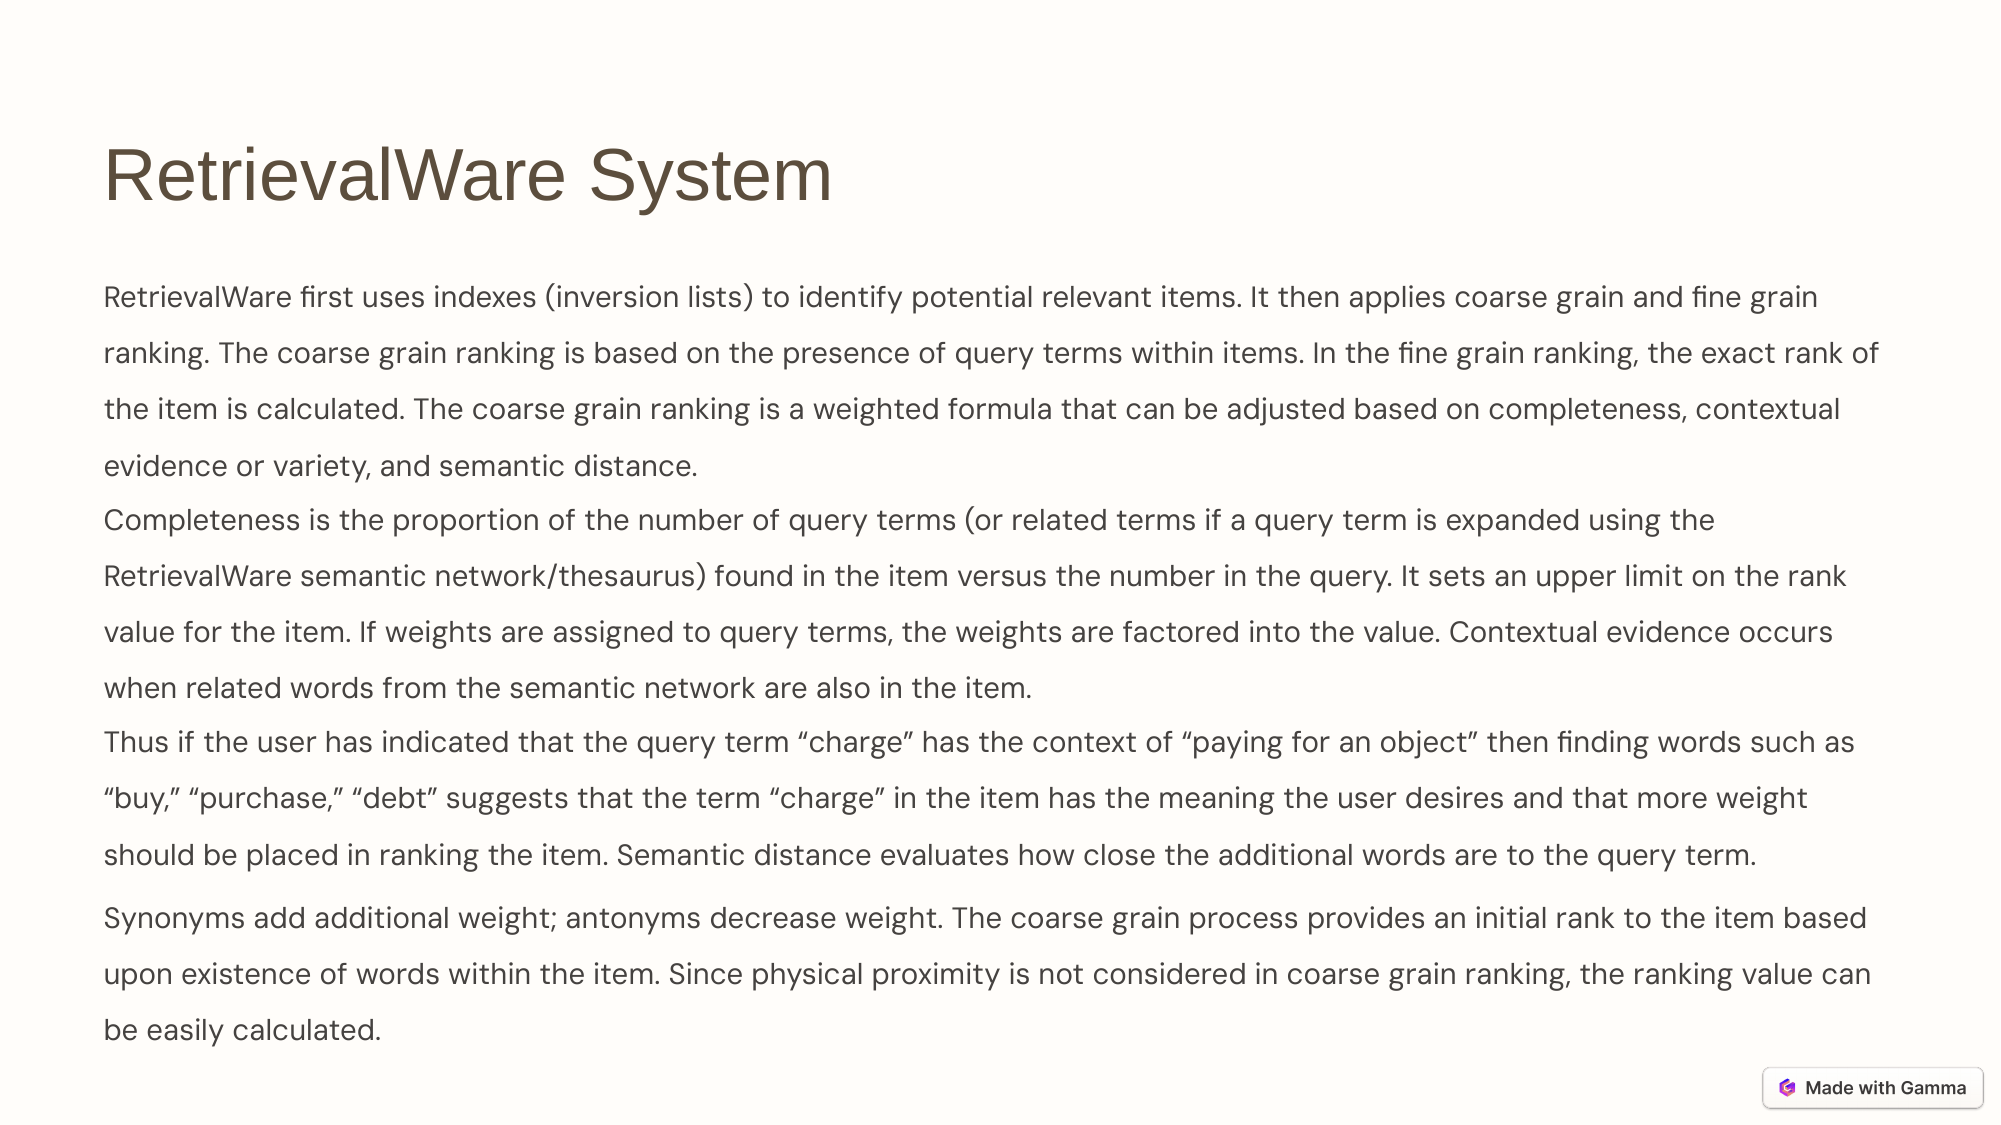

RetrievalWare System
RetrievalWare first uses indexes (inversion lists) to identify potential relevant items. It then applies coarse grain and fine grain ranking. The coarse grain ranking is based on the presence of query terms within items. In the fine grain ranking, the exact rank of the item is calculated. The coarse grain ranking is a weighted formula that can be adjusted based on completeness, contextual evidence or variety, and semantic distance.
Completeness is the proportion of the number of query terms (or related terms if a query term is expanded using the RetrievalWare semantic network/thesaurus) found in the item versus the number in the query. It sets an upper limit on the rank value for the item. If weights are assigned to query terms, the weights are factored into the value. Contextual evidence occurs when related words from the semantic network are also in the item.
Thus if the user has indicated that the query term “charge” has the context of “paying for an object” then finding words such as “buy,” “purchase,” “debt” suggests that the term “charge” in the item has the meaning the user desires and that more weight should be placed in ranking the item. Semantic distance evaluates how close the additional words are to the query term.
Synonyms add additional weight; antonyms decrease weight. The coarse grain process provides an initial rank to the item based upon existence of words within the item. Since physical proximity is not considered in coarse grain ranking, the ranking value can be easily calculated.